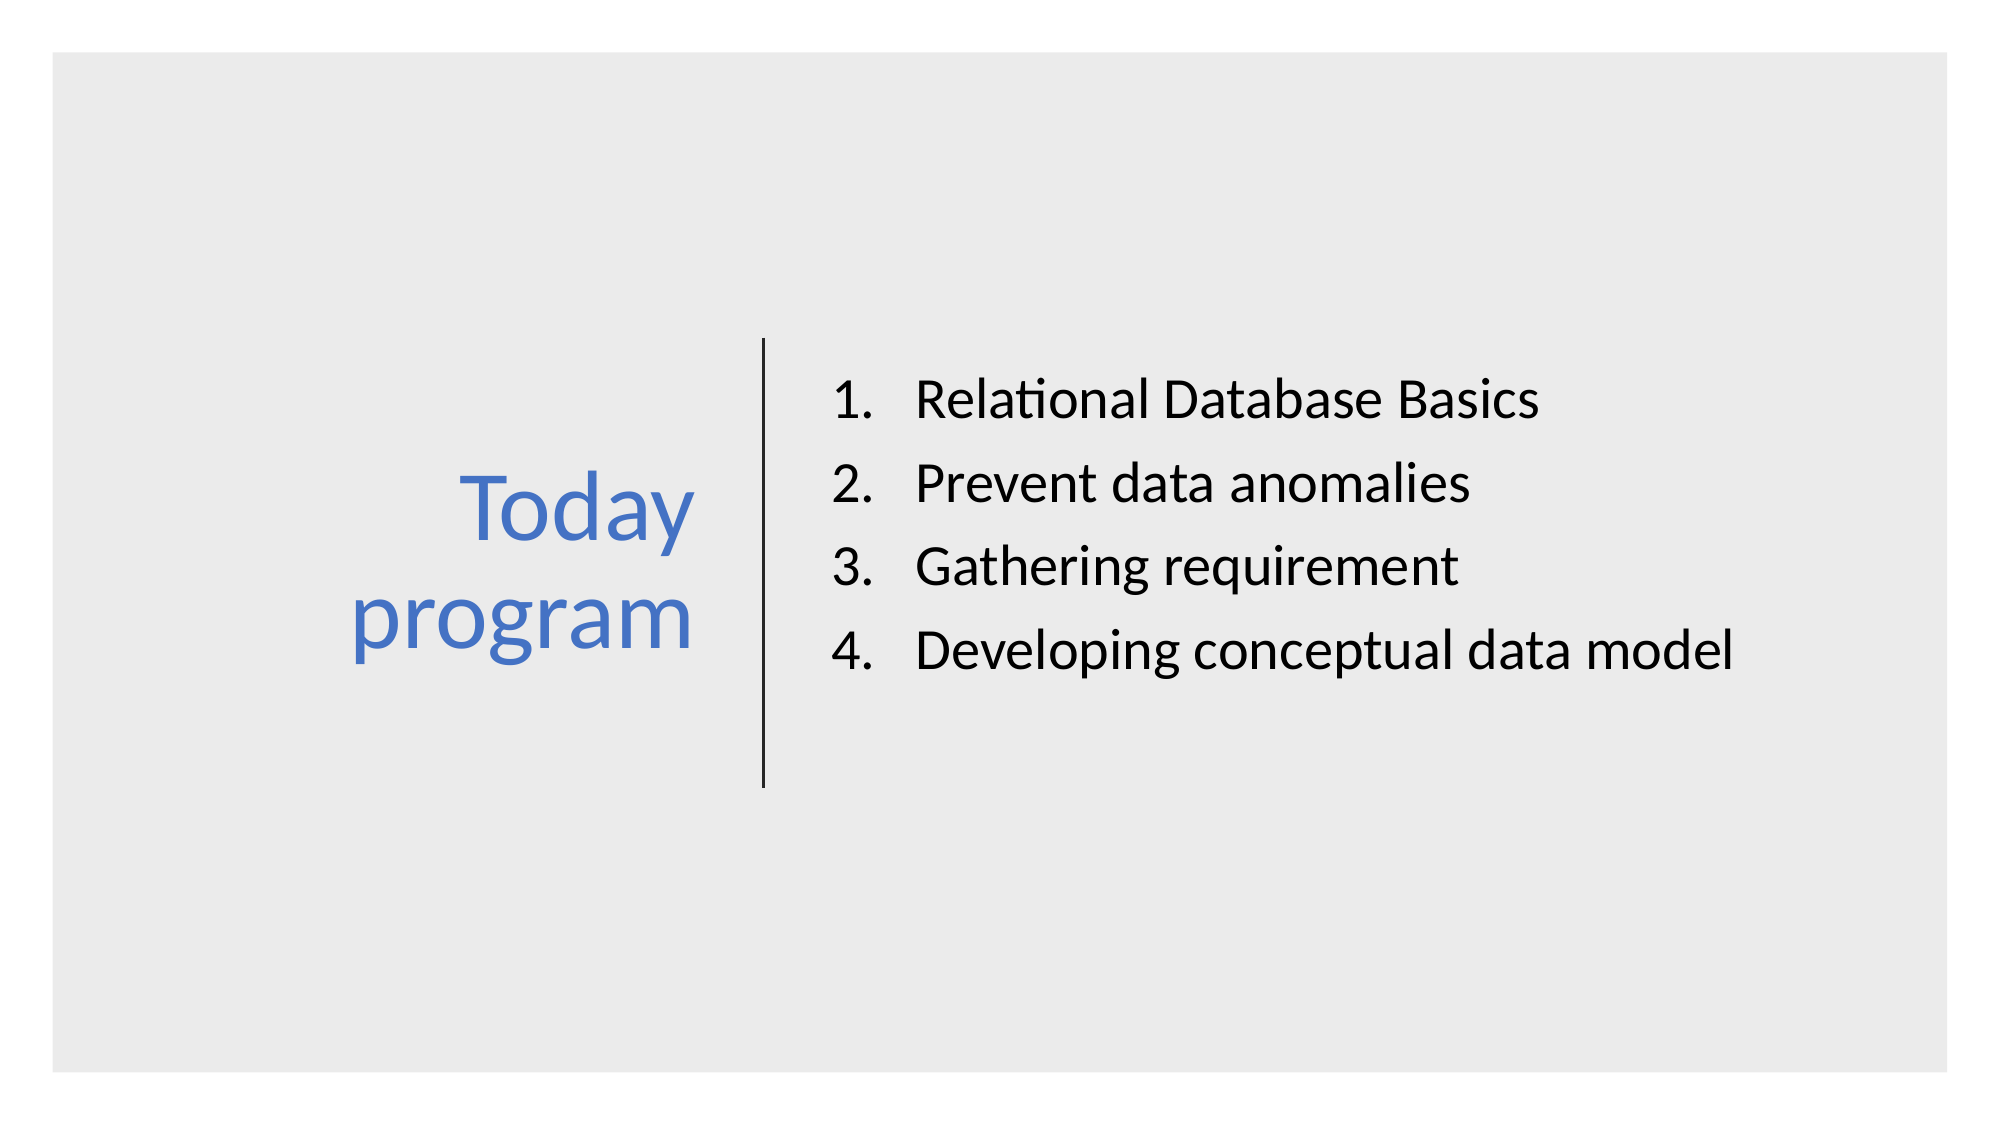

# Today program
Relational Database Basics
Prevent data anomalies
Gathering requirement
Developing conceptual data model